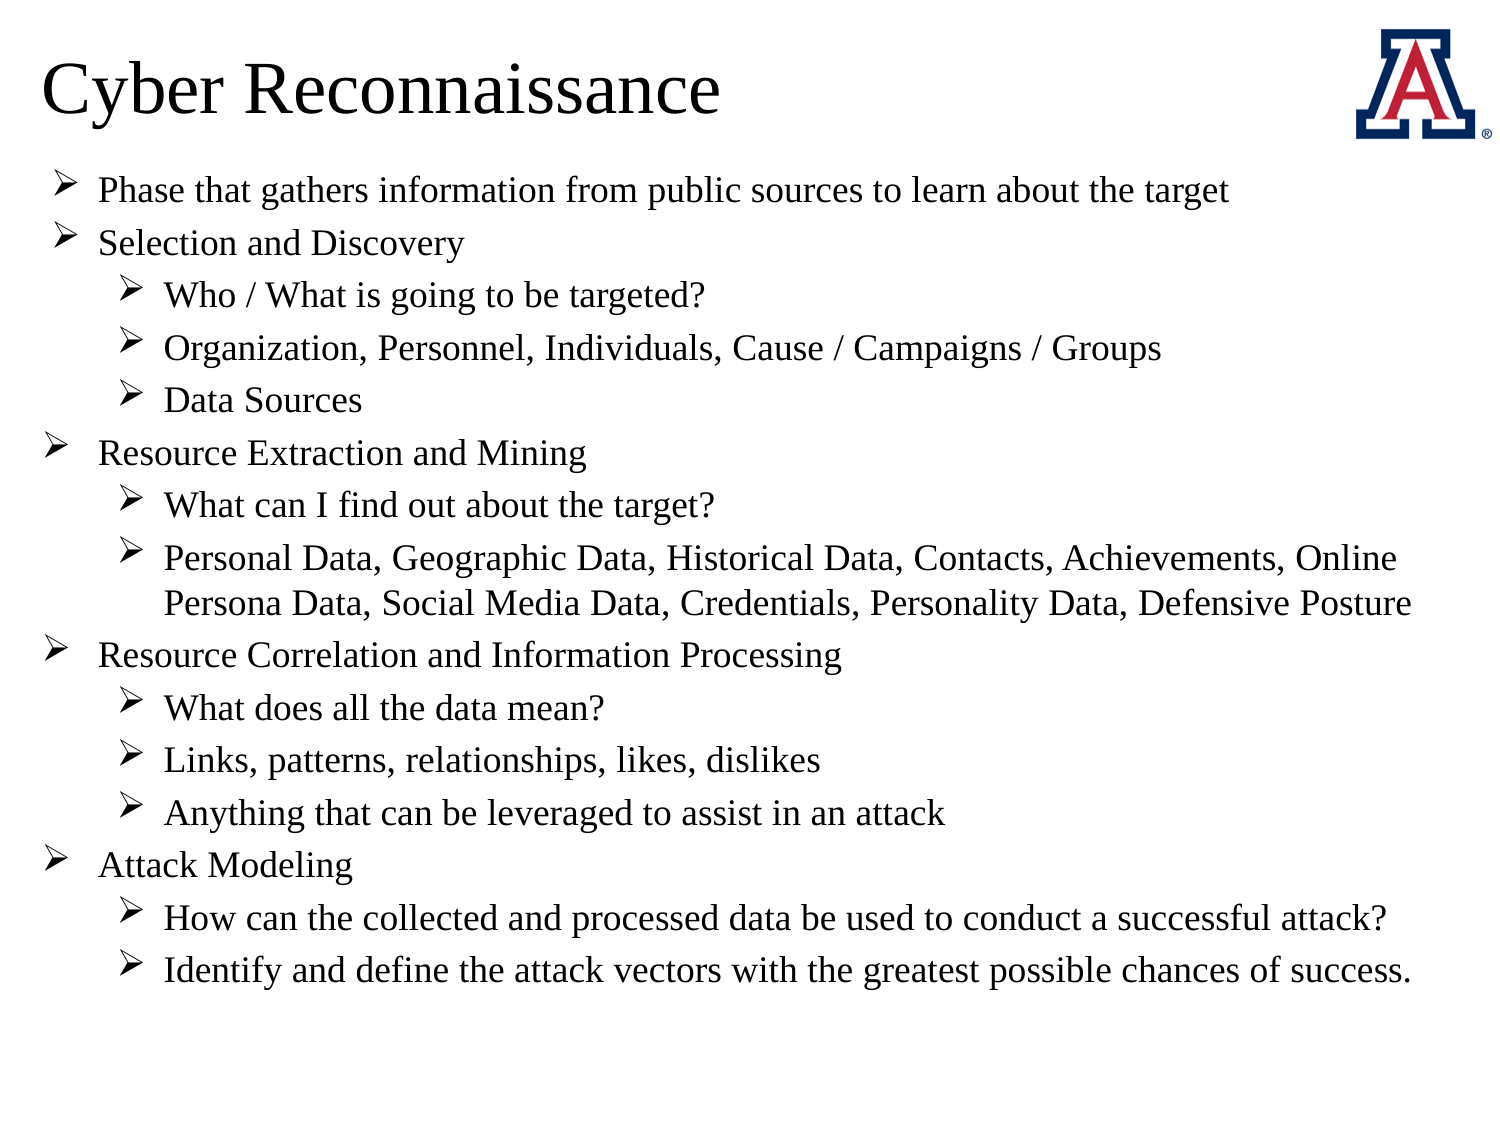

# Cyber Reconnaissance
Phase that gathers information from public sources to learn about the target
Selection and Discovery
Who / What is going to be targeted?
Organization, Personnel, Individuals, Cause / Campaigns / Groups
Data Sources
Resource Extraction and Mining
What can I find out about the target?
Personal Data, Geographic Data, Historical Data, Contacts, Achievements, Online Persona Data, Social Media Data, Credentials, Personality Data, Defensive Posture
Resource Correlation and Information Processing
What does all the data mean?
Links, patterns, relationships, likes, dislikes
Anything that can be leveraged to assist in an attack
Attack Modeling
How can the collected and processed data be used to conduct a successful attack?
Identify and define the attack vectors with the greatest possible chances of success.